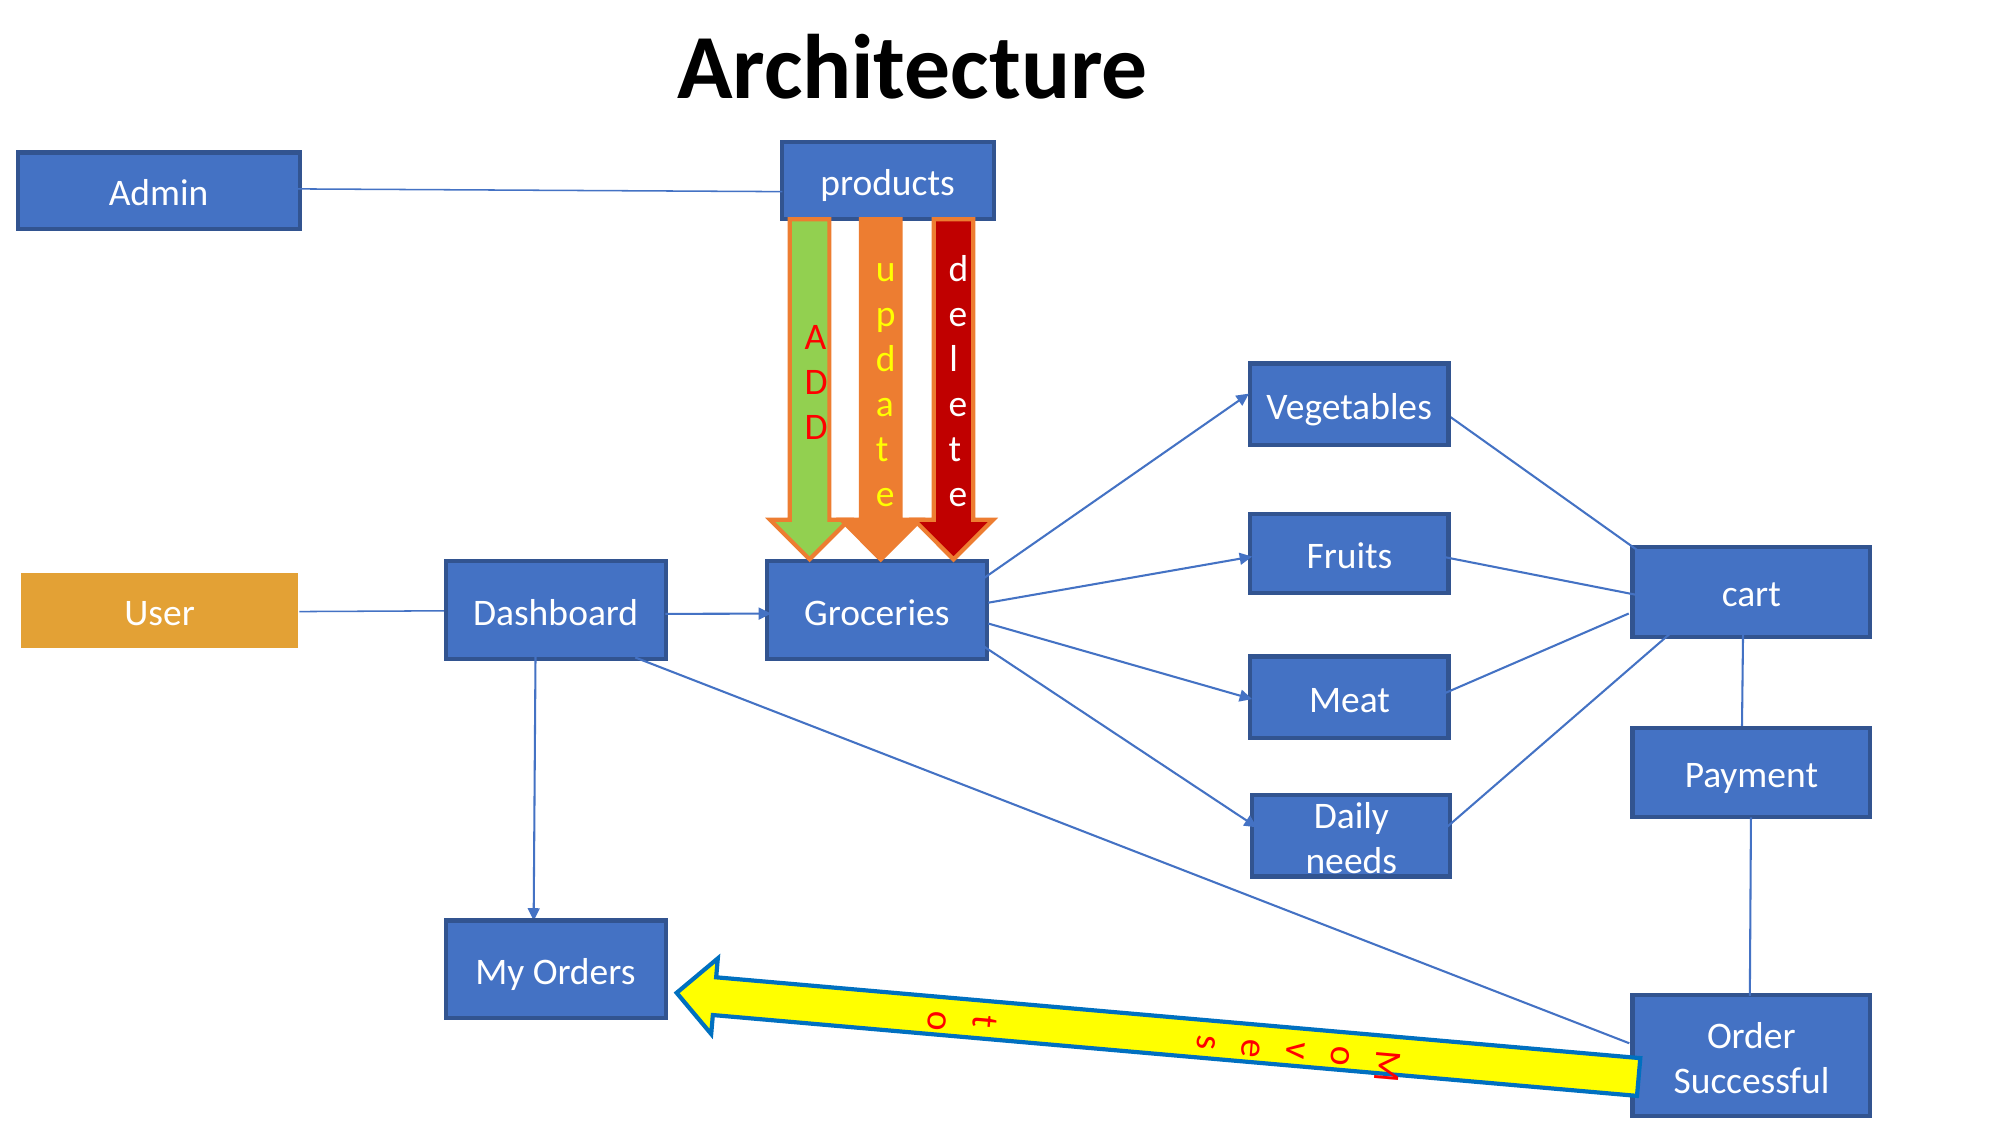

Architecture
products
Admin

ADD
update
delete

Vegetables

Fruits
cart
Moves    to

Dashboard
Groceries
User

Meat

Payment
Daily needs

My Orders
Order Successful